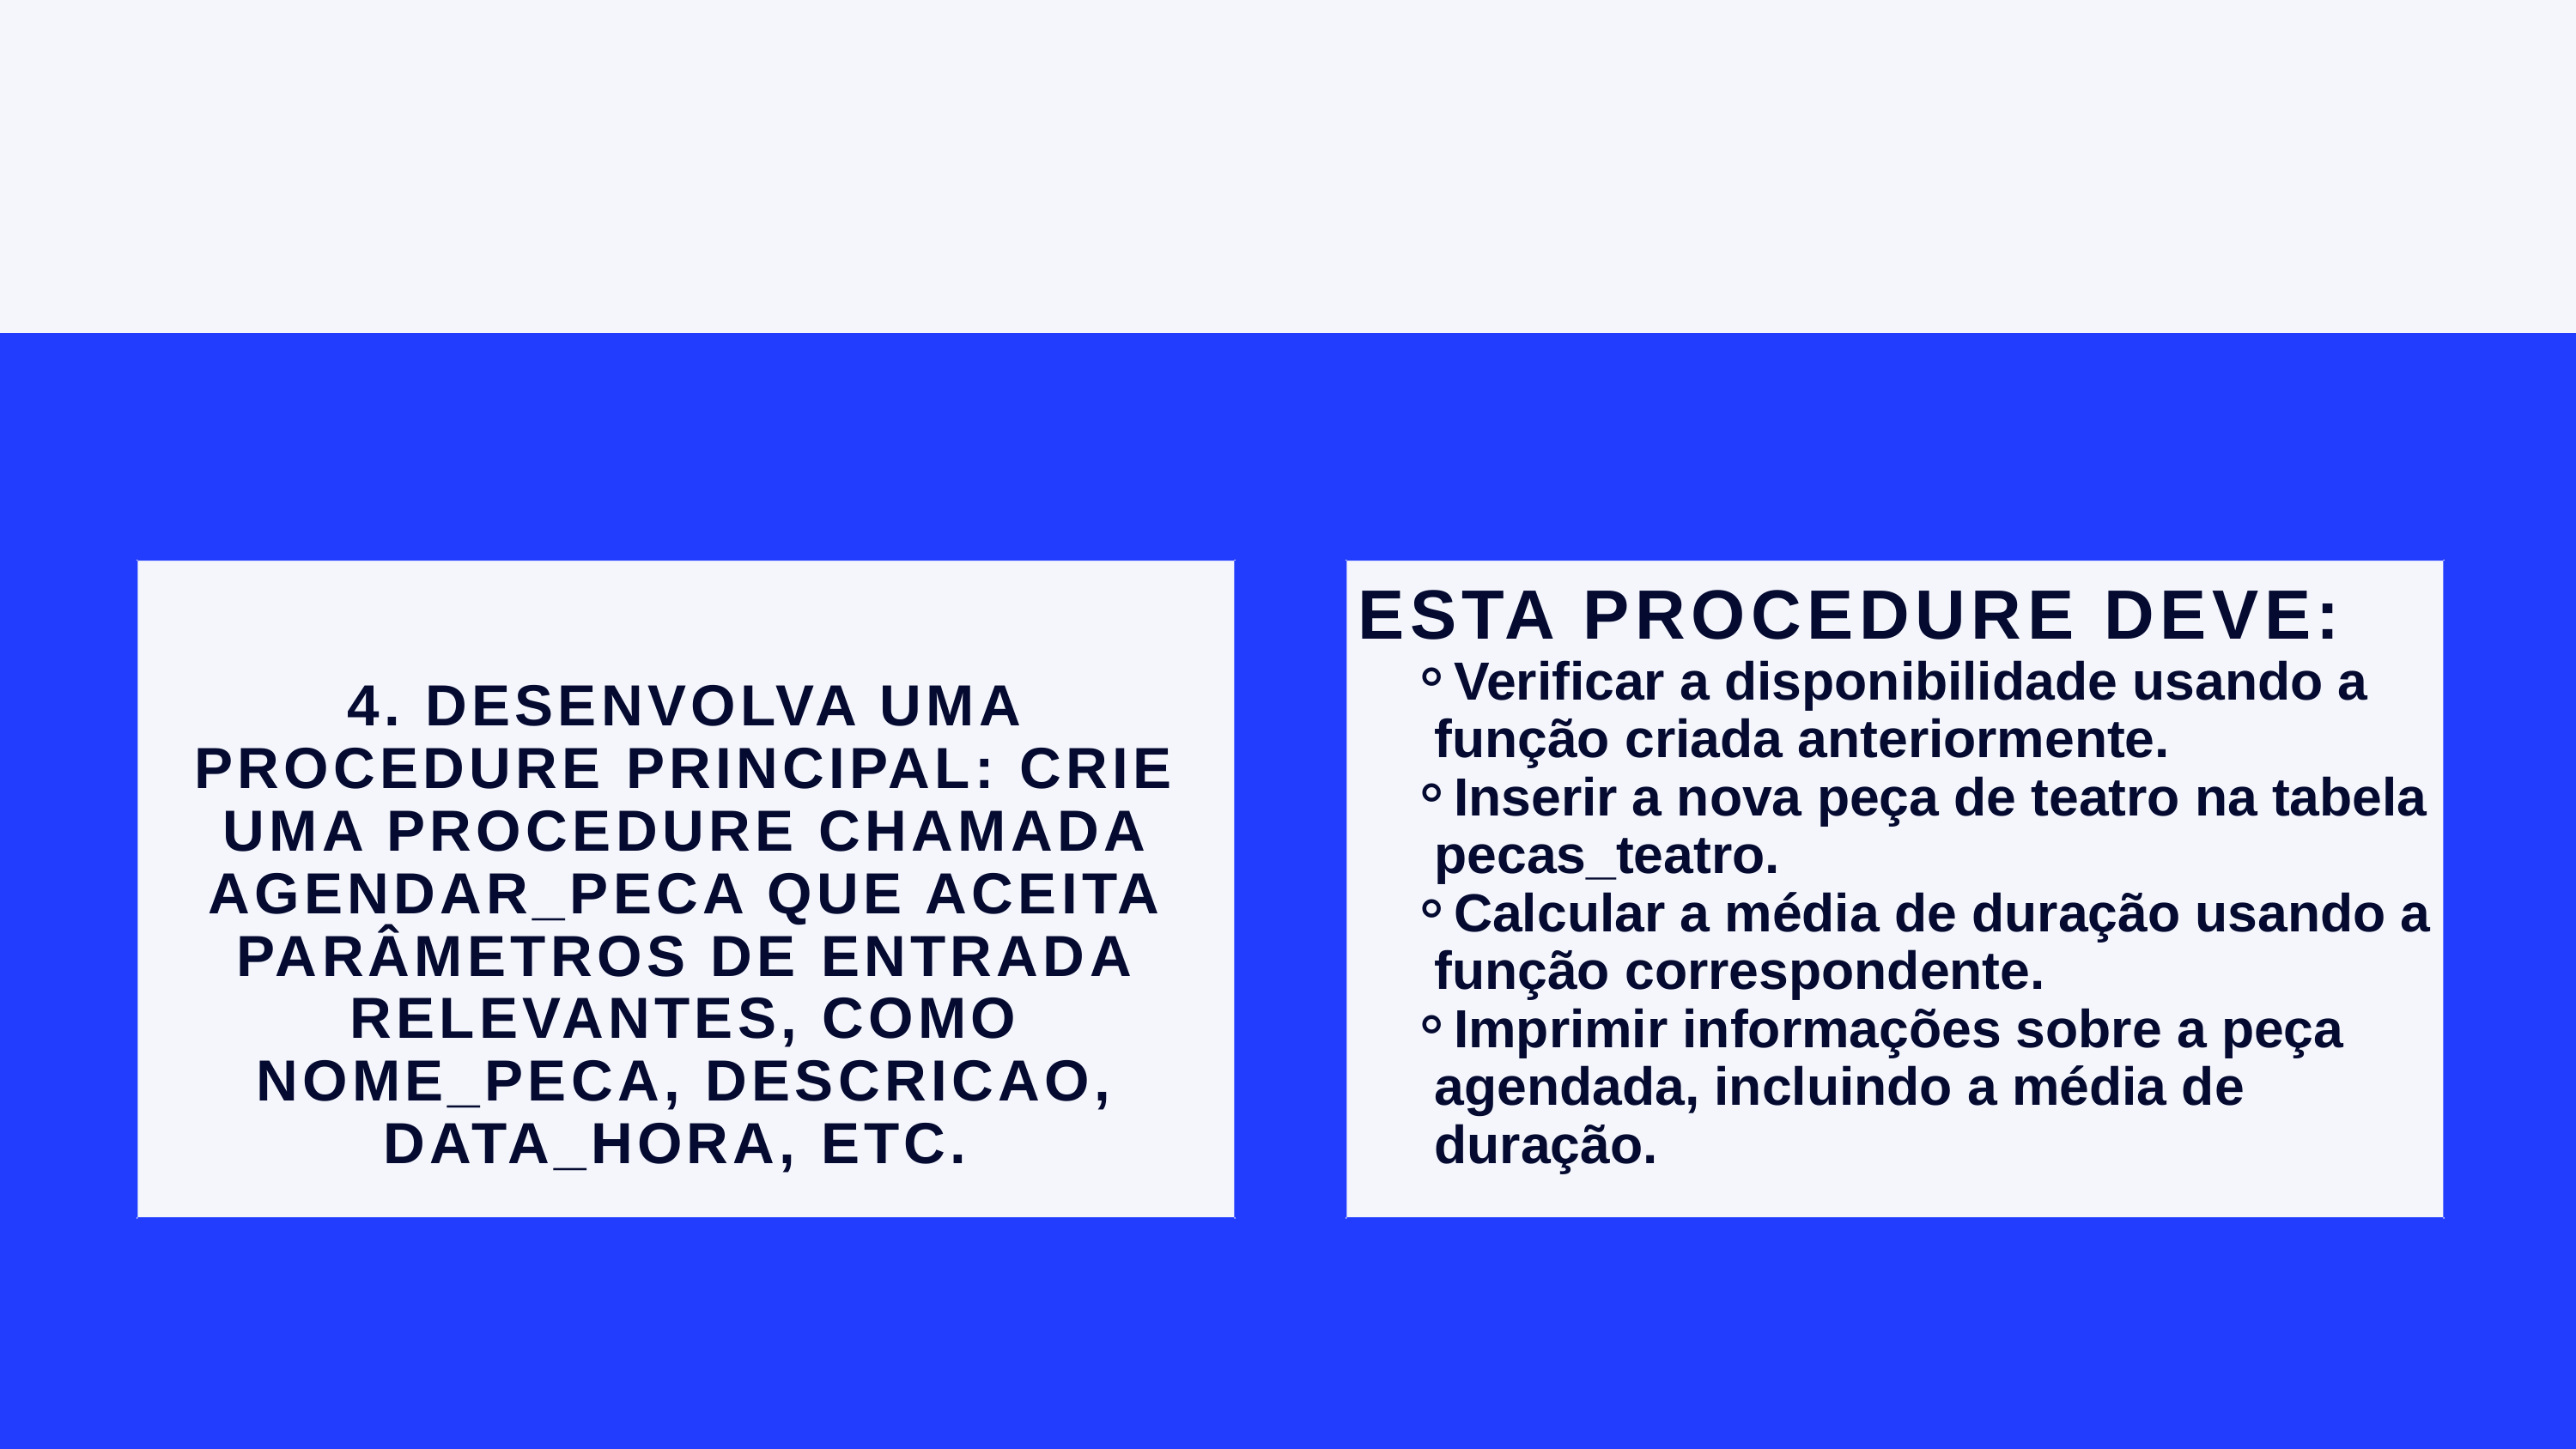

ESTA PROCEDURE DEVE:
Verificar a disponibilidade usando a função criada anteriormente.
Inserir a nova peça de teatro na tabela pecas_teatro.
Calcular a média de duração usando a função correspondente.
Imprimir informações sobre a peça agendada, incluindo a média de duração.
4. DESENVOLVA UMA PROCEDURE PRINCIPAL: CRIE UMA PROCEDURE CHAMADA AGENDAR_PECA QUE ACEITA PARÂMETROS DE ENTRADA RELEVANTES, COMO NOME_PECA, DESCRICAO, DATA_HORA, ETC.